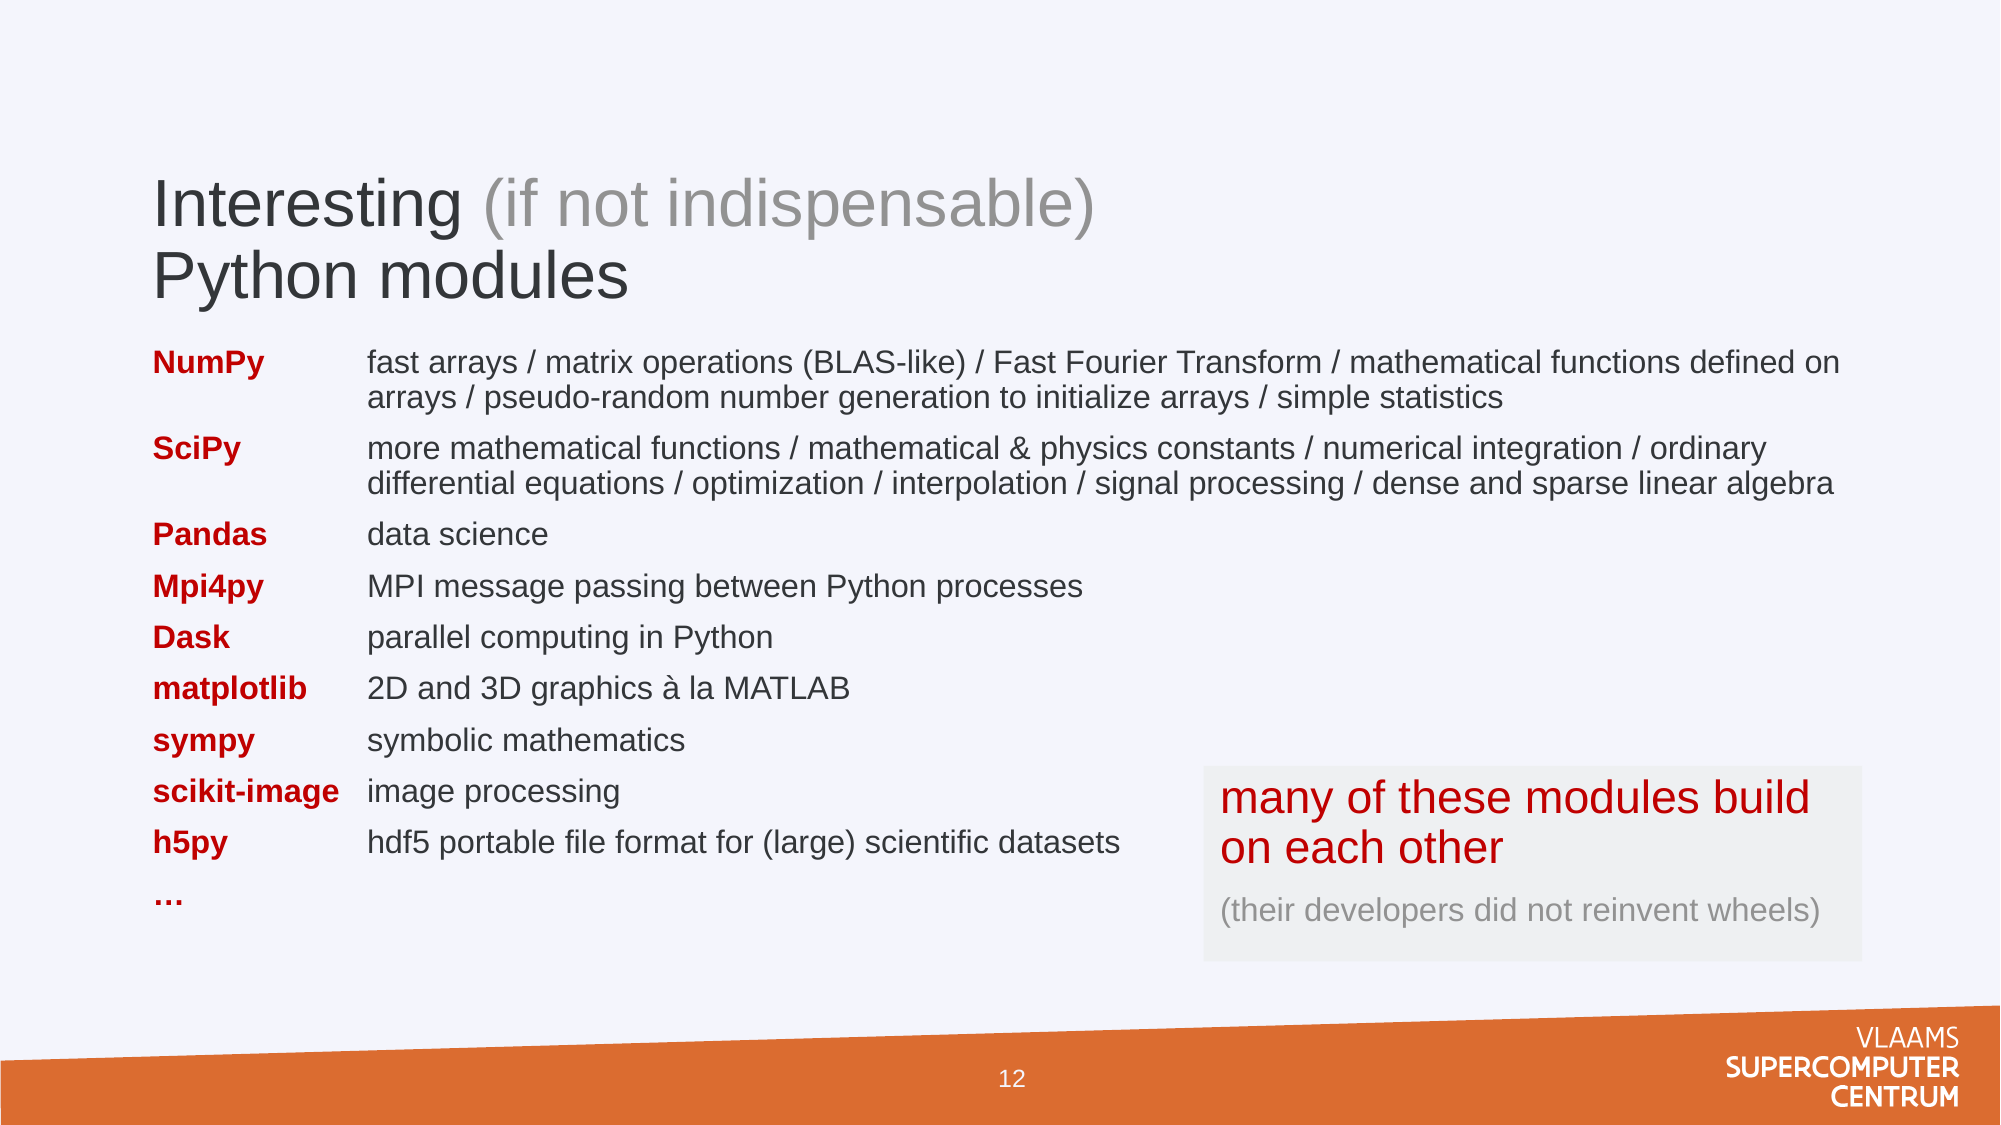

# Interesting (if not indispensable) Python modules
NumPy 	fast arrays / matrix operations (BLAS-like) / Fast Fourier Transform / mathematical functions defined on arrays / pseudo-random number generation to initialize arrays / simple statistics
SciPy	more mathematical functions / mathematical & physics constants / numerical integration / ordinary differential equations / optimization / interpolation / signal processing / dense and sparse linear algebra
Pandas	data science
Mpi4py	MPI message passing between Python processes
Dask	parallel computing in Python
matplotlib	2D and 3D graphics à la MATLAB
sympy	symbolic mathematics
scikit-image	image processing
h5py	hdf5 portable file format for (large) scientific datasets
…

many of these modules build on each other
(their developers did not reinvent wheels)
12